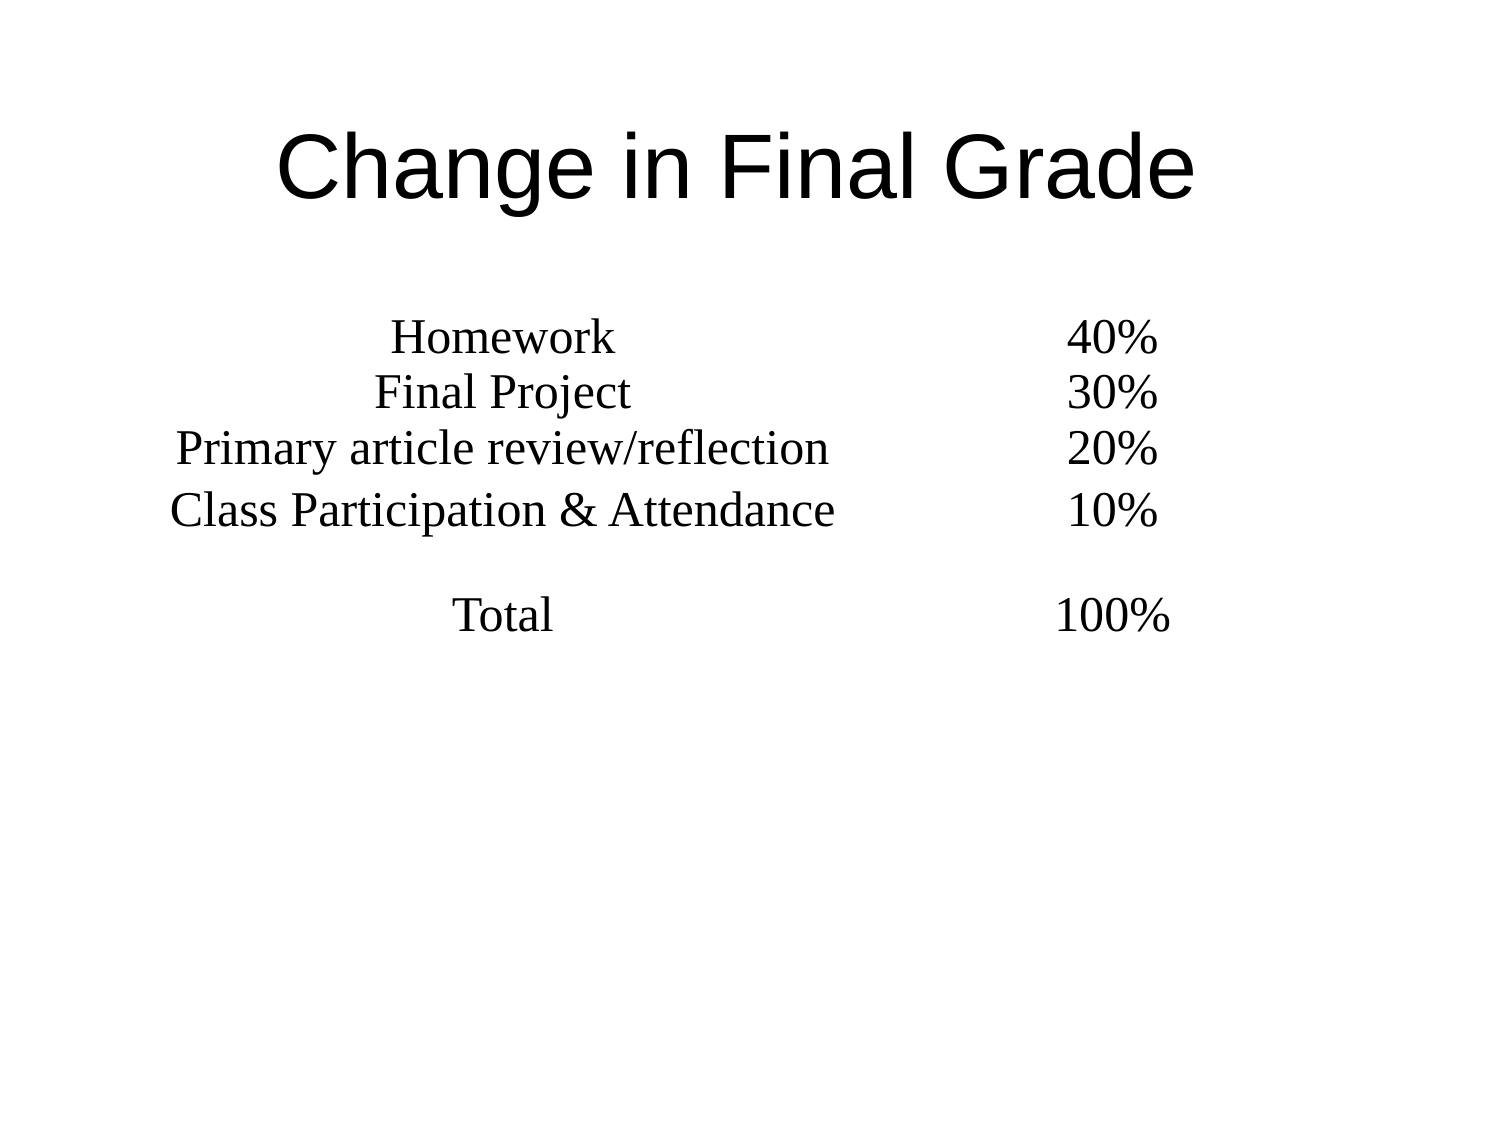

# Change in Final Grade
| Homework | 40% |
| --- | --- |
| Final Project | 30% |
| Primary article review/reflection | 20% |
| Class Participation & Attendance | 10% |
| Total | 100% |